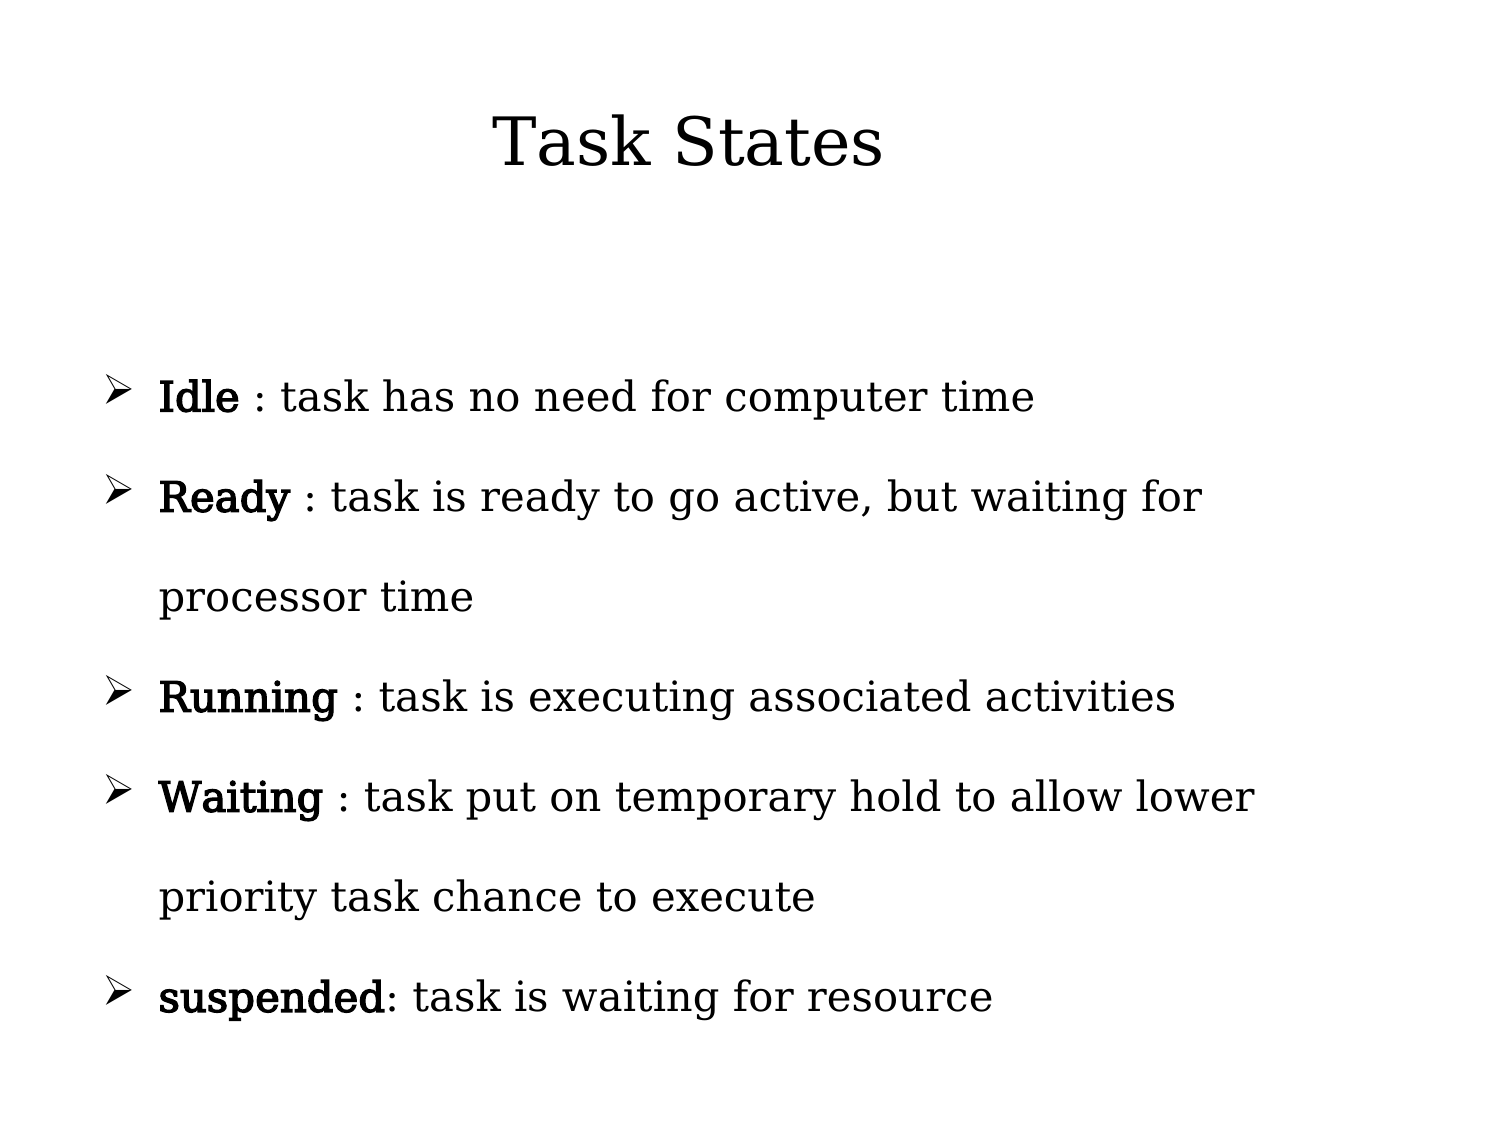

# Task States
Idle : task has no need for computer time
Ready : task is ready to go active, but waiting for processor time
Running : task is executing associated activities
Waiting : task put on temporary hold to allow lower priority task chance to execute
suspended: task is waiting for resource